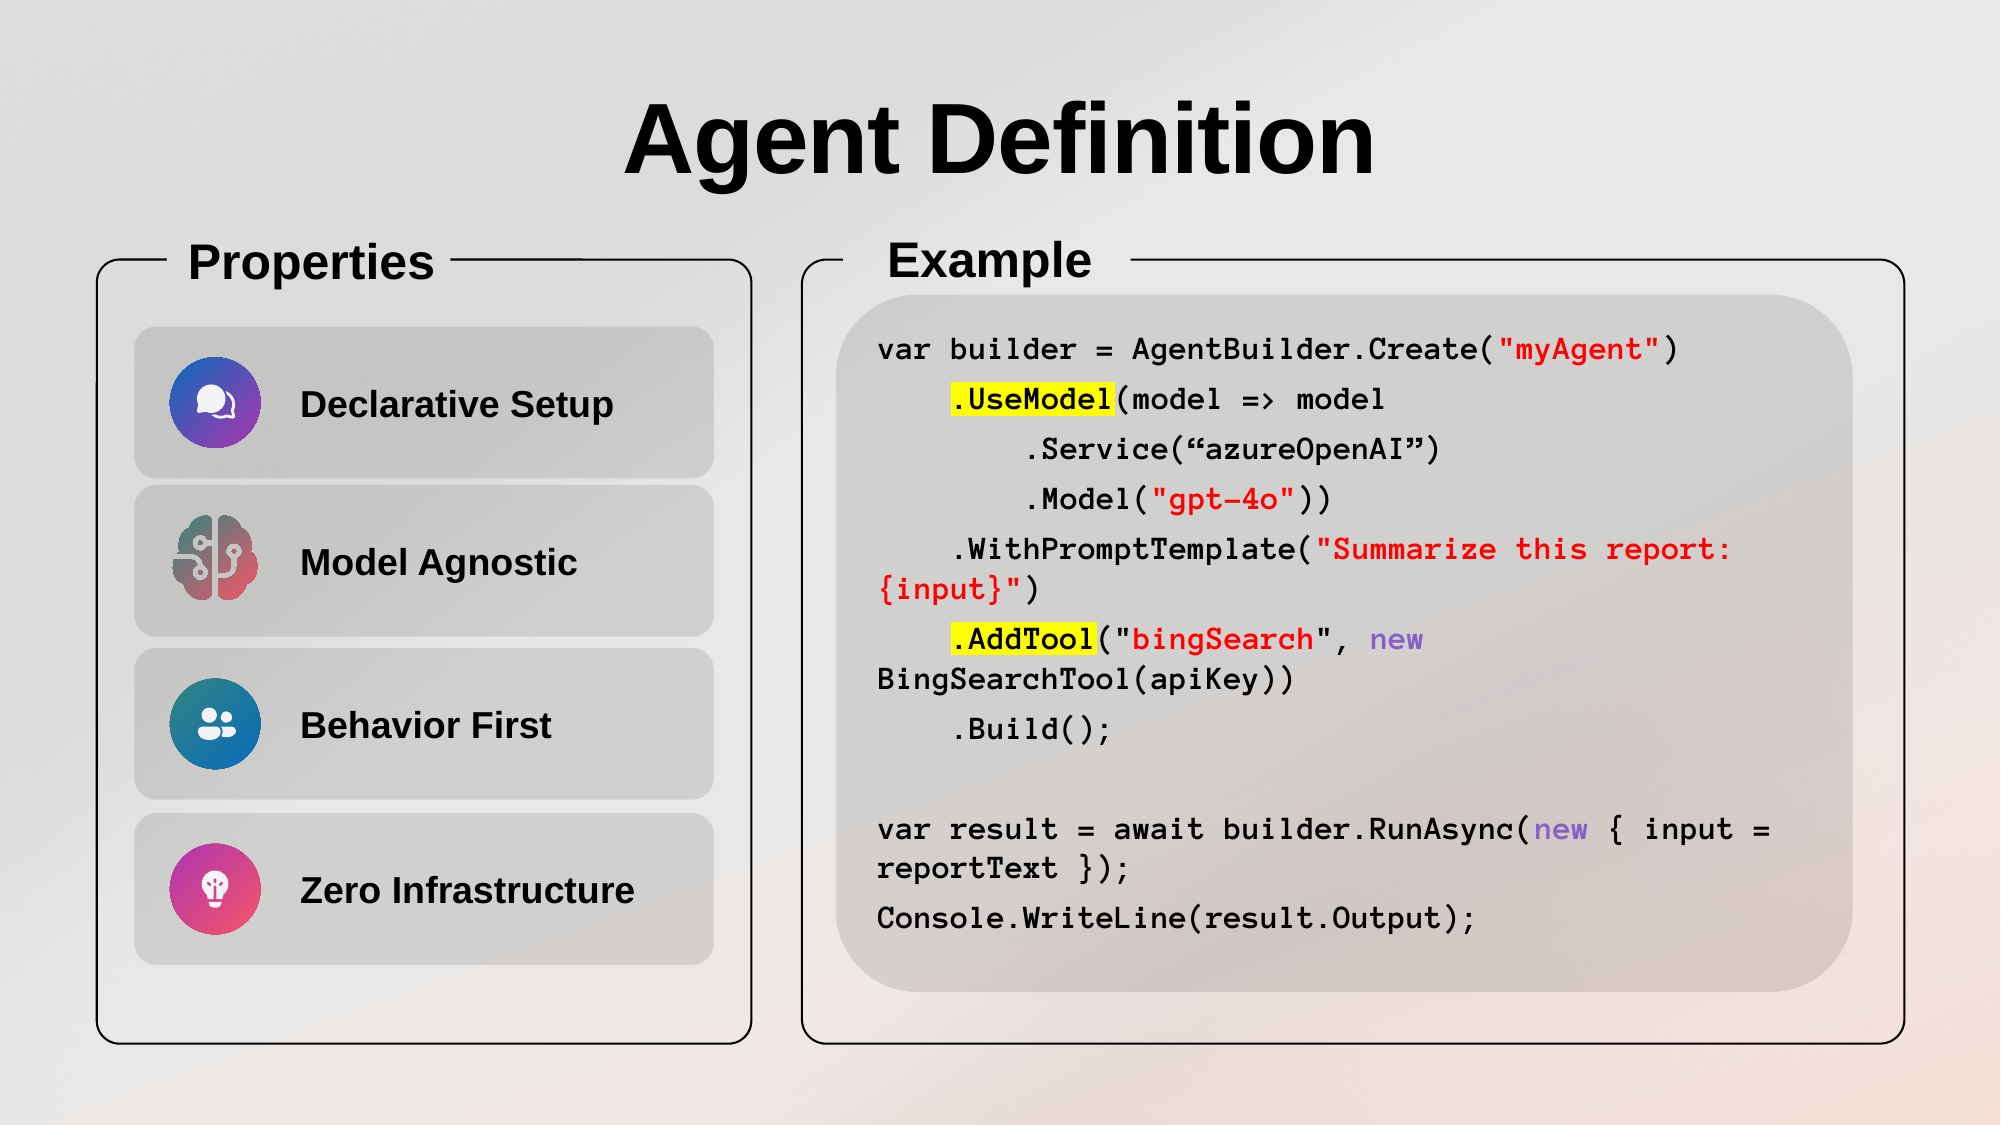

# Agent Definition
Example
Properties

var builder = AgentBuilder.Create("myAgent")
    .UseModel(model => model
        .Service(“azureOpenAI”)
        .Model("gpt-4o"))
    .WithPromptTemplate("Summarize this report: {input}")
    .AddTool("bingSearch", new BingSearchTool(apiKey))
    .Build();

var result = await builder.RunAsync(new { input = reportText });
Console.WriteLine(result.Output);

Declarative Setup

Model Agnostic

Behavior First

Zero Infrastructure